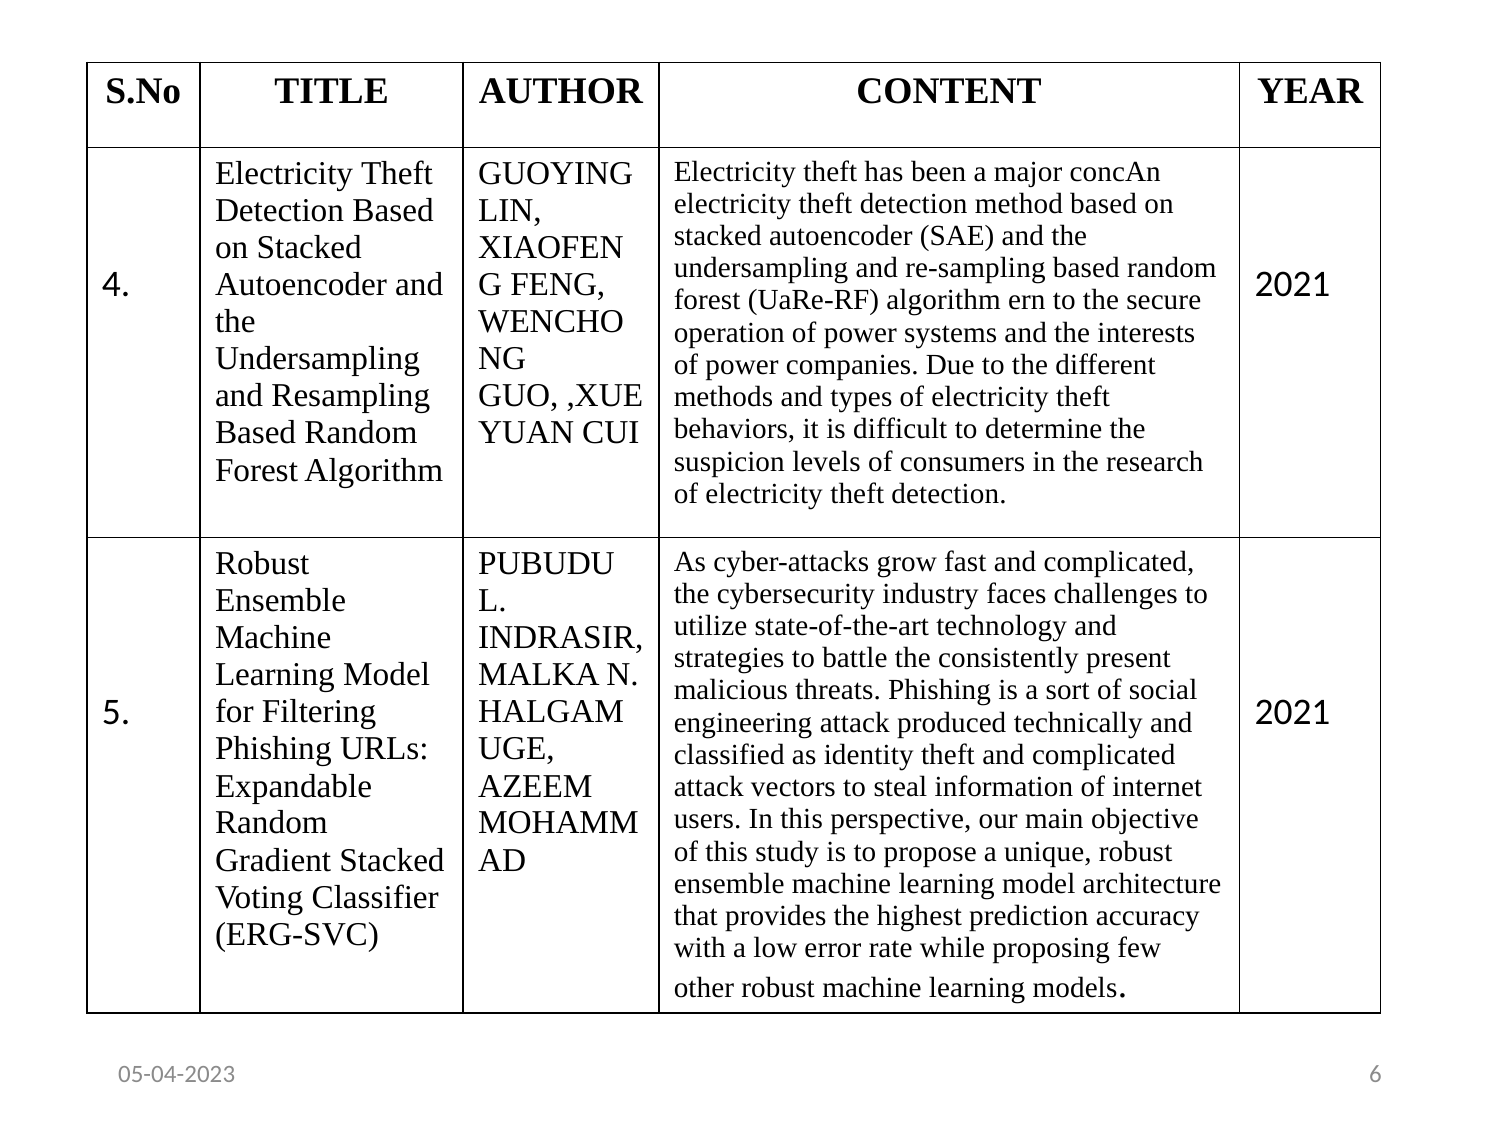

| S.No | TITLE | AUTHOR | CONTENT | YEAR |
| --- | --- | --- | --- | --- |
| 4. | Electricity Theft Detection Based on Stacked Autoencoder and the Undersampling and Resampling Based Random Forest Algorithm | GUOYING LIN, XIAOFENG FENG, WENCHONG GUO, ,XUEYUAN CUI | Electricity theft has been a major concAn electricity theft detection method based on stacked autoencoder (SAE) and the undersampling and re-sampling based random forest (UaRe-RF) algorithm ern to the secure operation of power systems and the interests of power companies. Due to the different methods and types of electricity theft behaviors, it is difficult to determine the suspicion levels of consumers in the research of electricity theft detection. | 2021 |
| 5. | Robust Ensemble Machine Learning Model for Filtering Phishing URLs: Expandable Random Gradient Stacked Voting Classifier (ERG-SVC) | PUBUDU L. INDRASIR, MALKA N. HALGAMUGE, AZEEM MOHAMMAD | As cyber-attacks grow fast and complicated, the cybersecurity industry faces challenges to utilize state-of-the-art technology and strategies to battle the consistently present malicious threats. Phishing is a sort of social engineering attack produced technically and classified as identity theft and complicated attack vectors to steal information of internet users. In this perspective, our main objective of this study is to propose a unique, robust ensemble machine learning model architecture that provides the highest prediction accuracy with a low error rate while proposing few other robust machine learning models. | 2021 |
05-04-2023
6